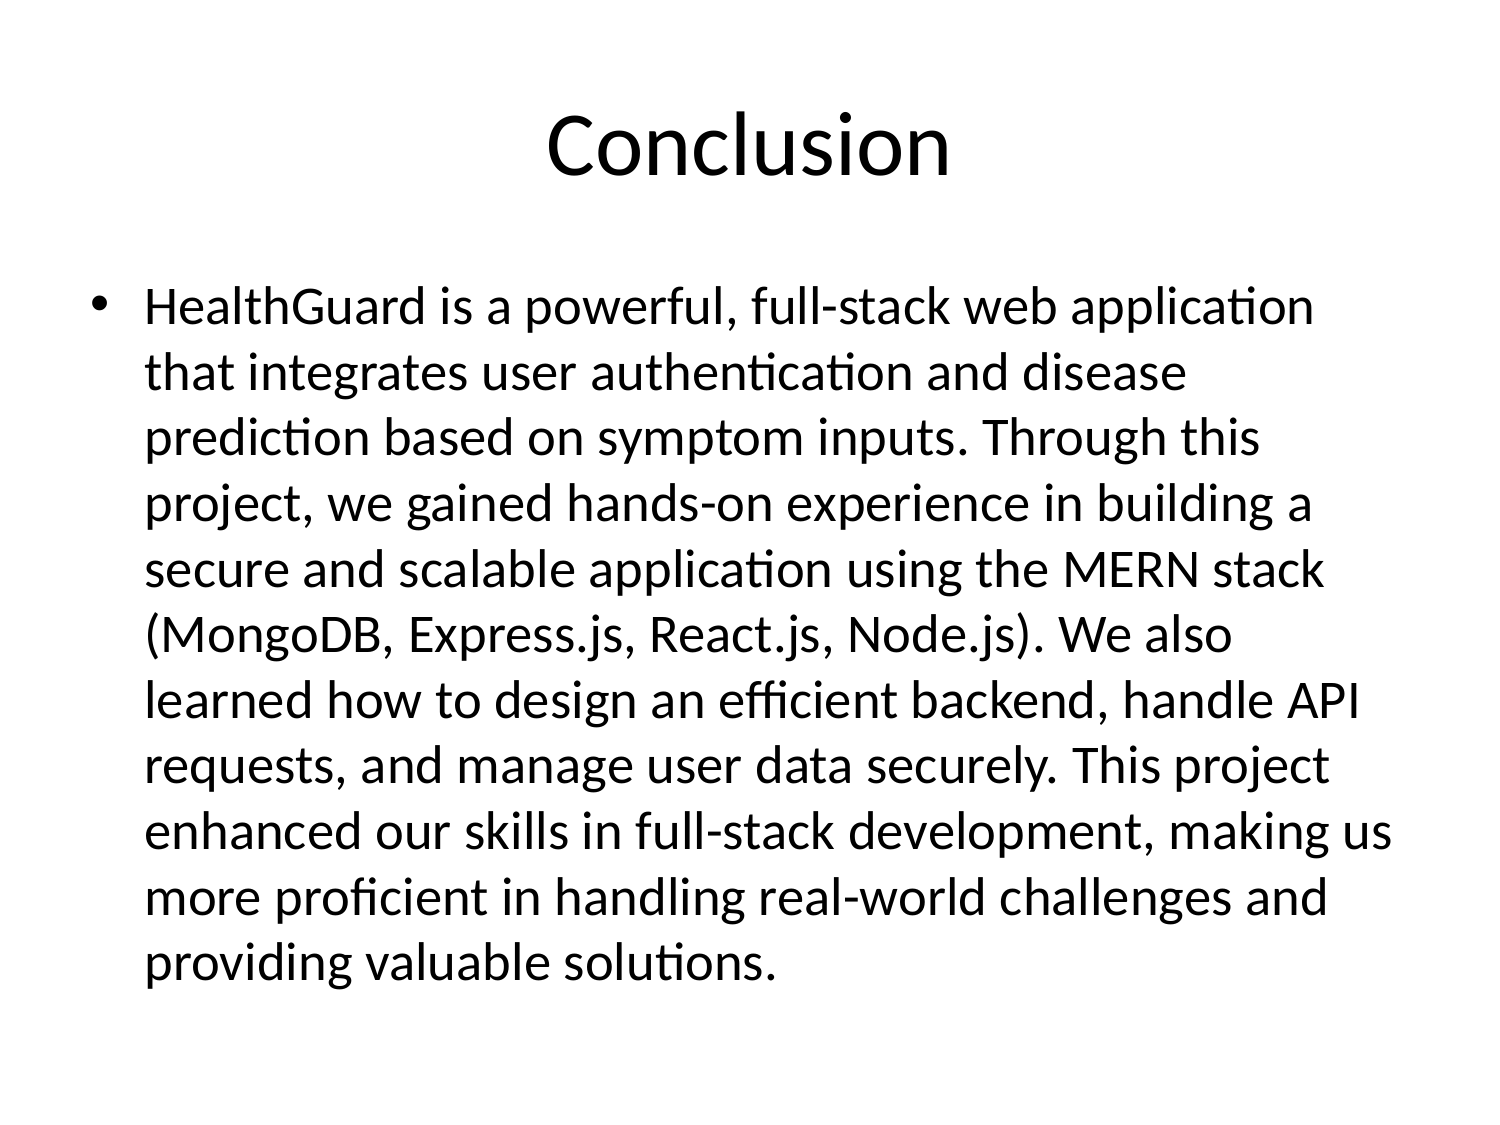

# Conclusion
HealthGuard is a powerful, full-stack web application that integrates user authentication and disease prediction based on symptom inputs. Through this project, we gained hands-on experience in building a secure and scalable application using the MERN stack (MongoDB, Express.js, React.js, Node.js). We also learned how to design an efficient backend, handle API requests, and manage user data securely. This project enhanced our skills in full-stack development, making us more proficient in handling real-world challenges and providing valuable solutions.